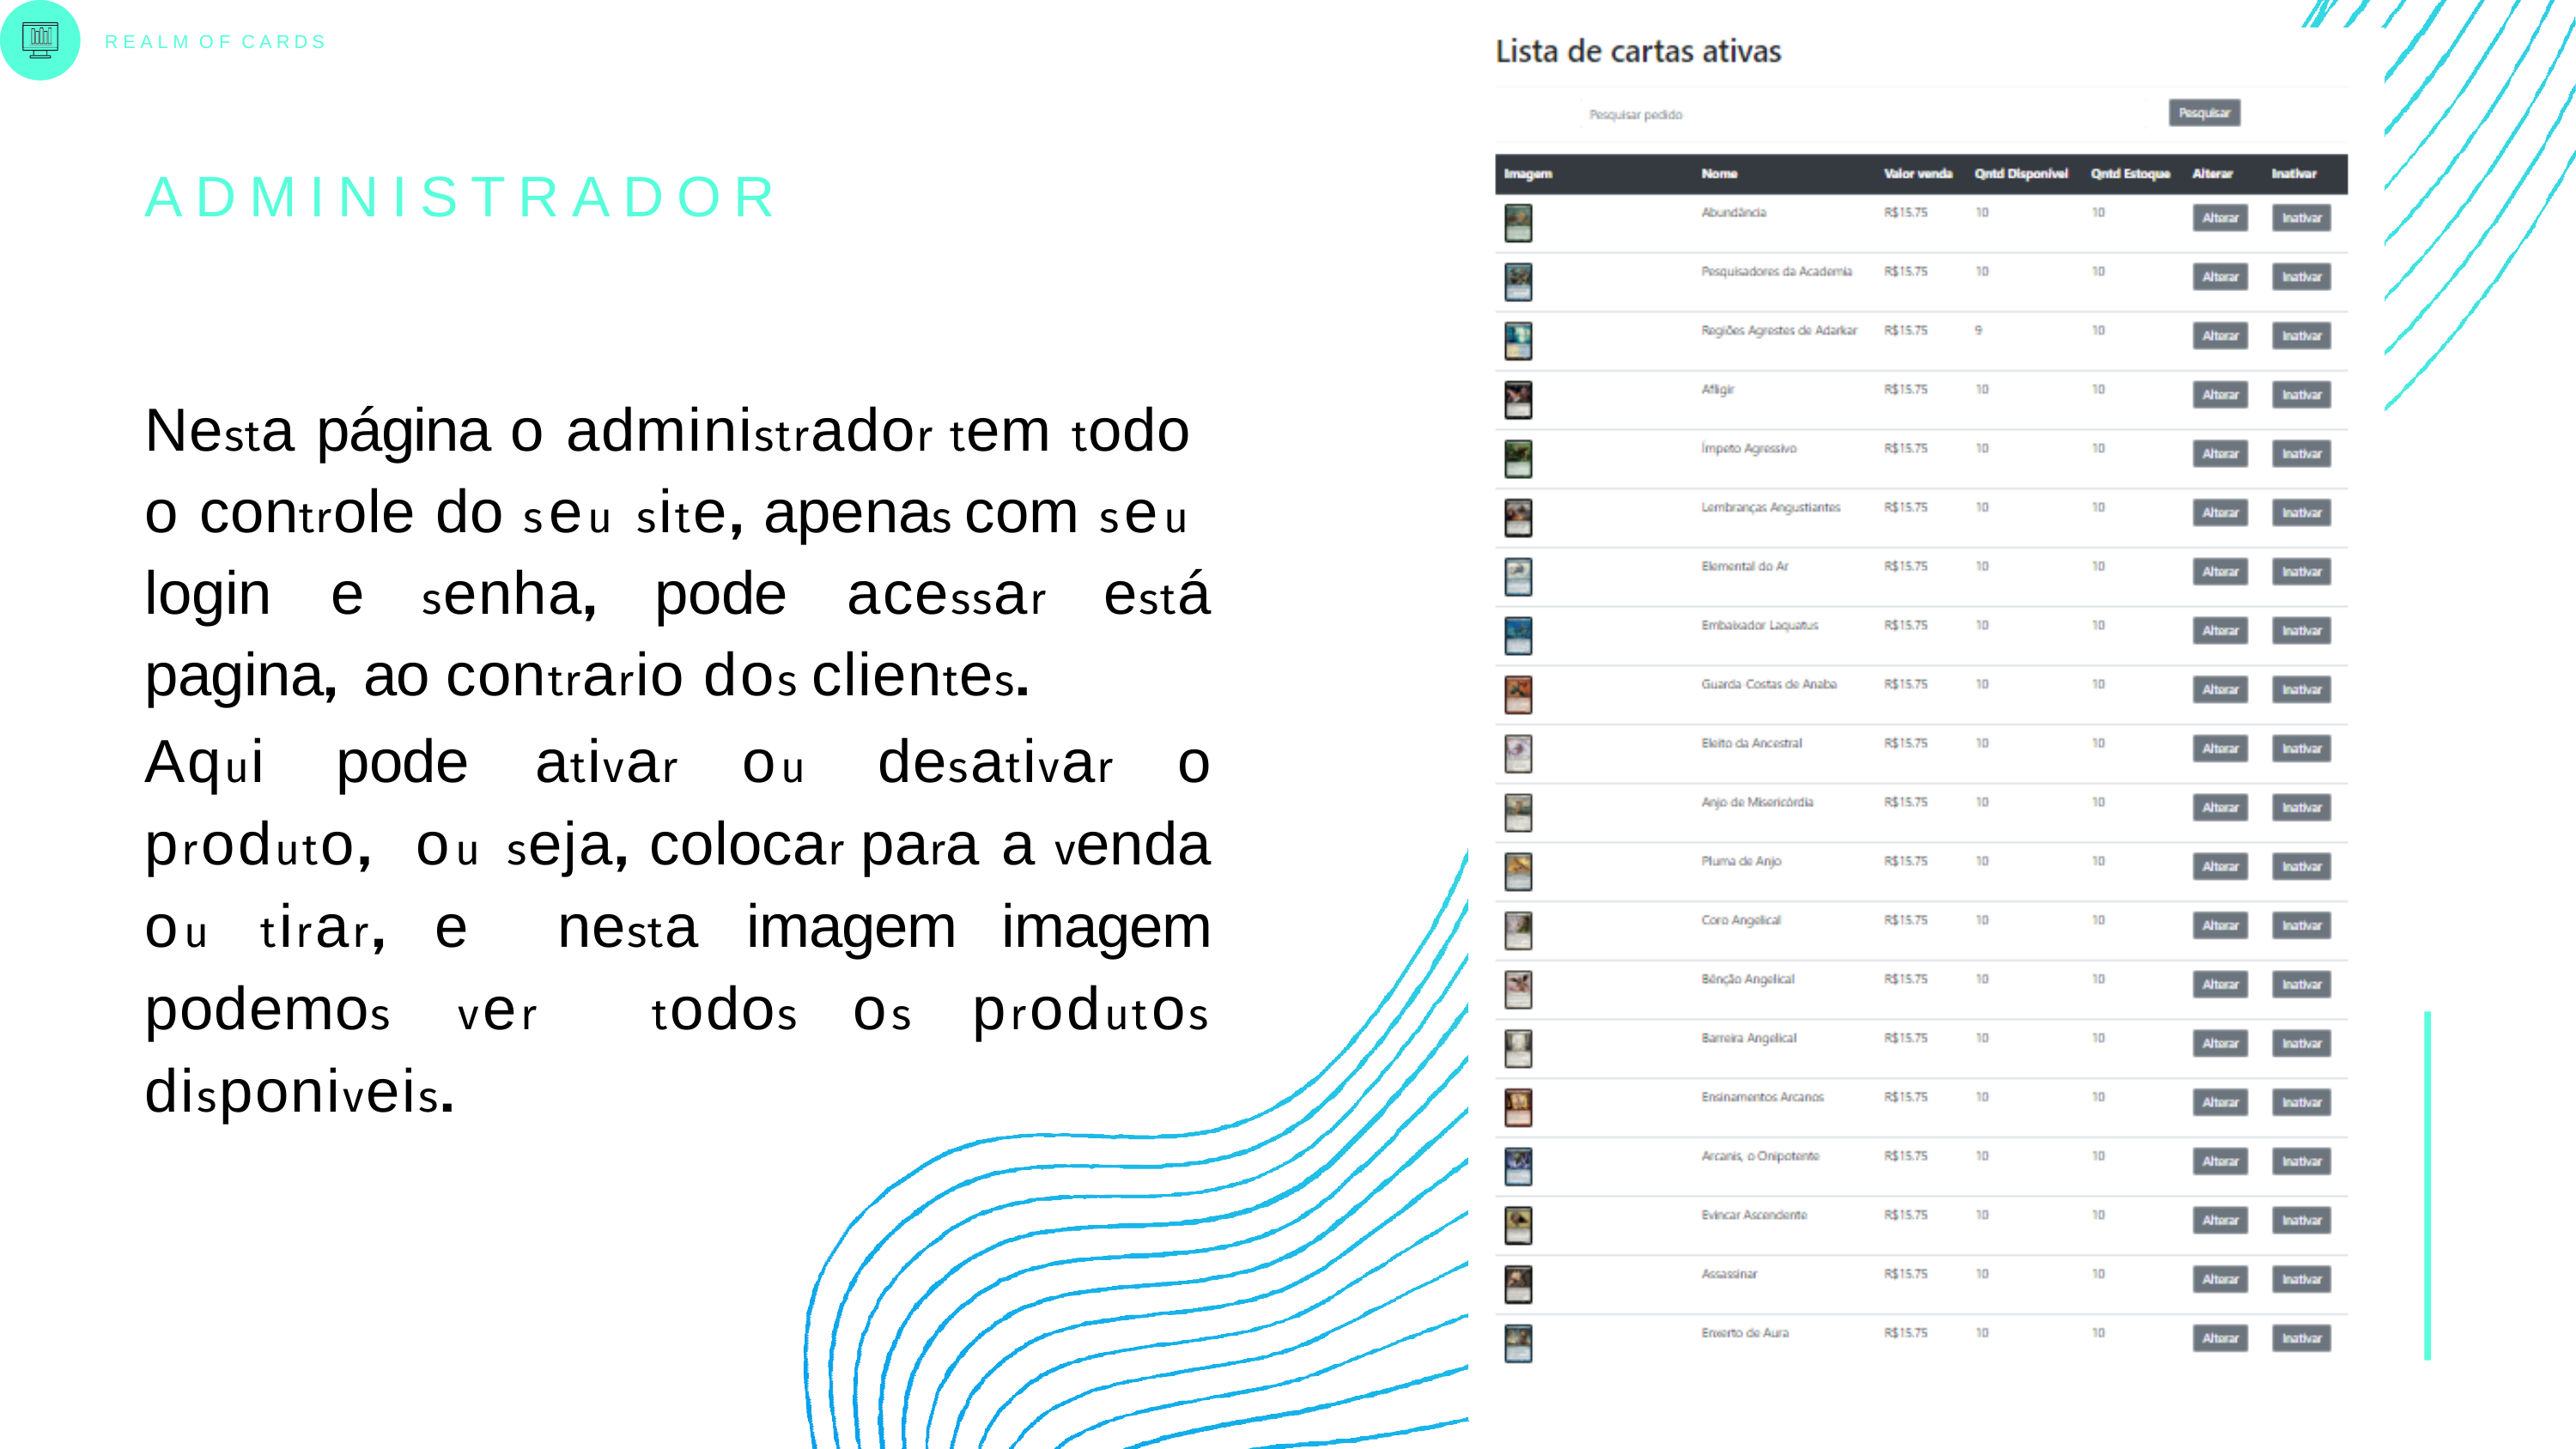

REALM OF CARDS
# ADMINISTRADOR
Nesta página o administrador tem todo  o controle do seu site, apenas com seu  login e senha, pode acessar está pagina,  ao contrario dos clientes.
Aqui pode ativar ou desativar o produto,  ou seja, colocar para a venda ou tirar, e  nesta imagem imagem podemos ver  todos os produtos disponiveis.